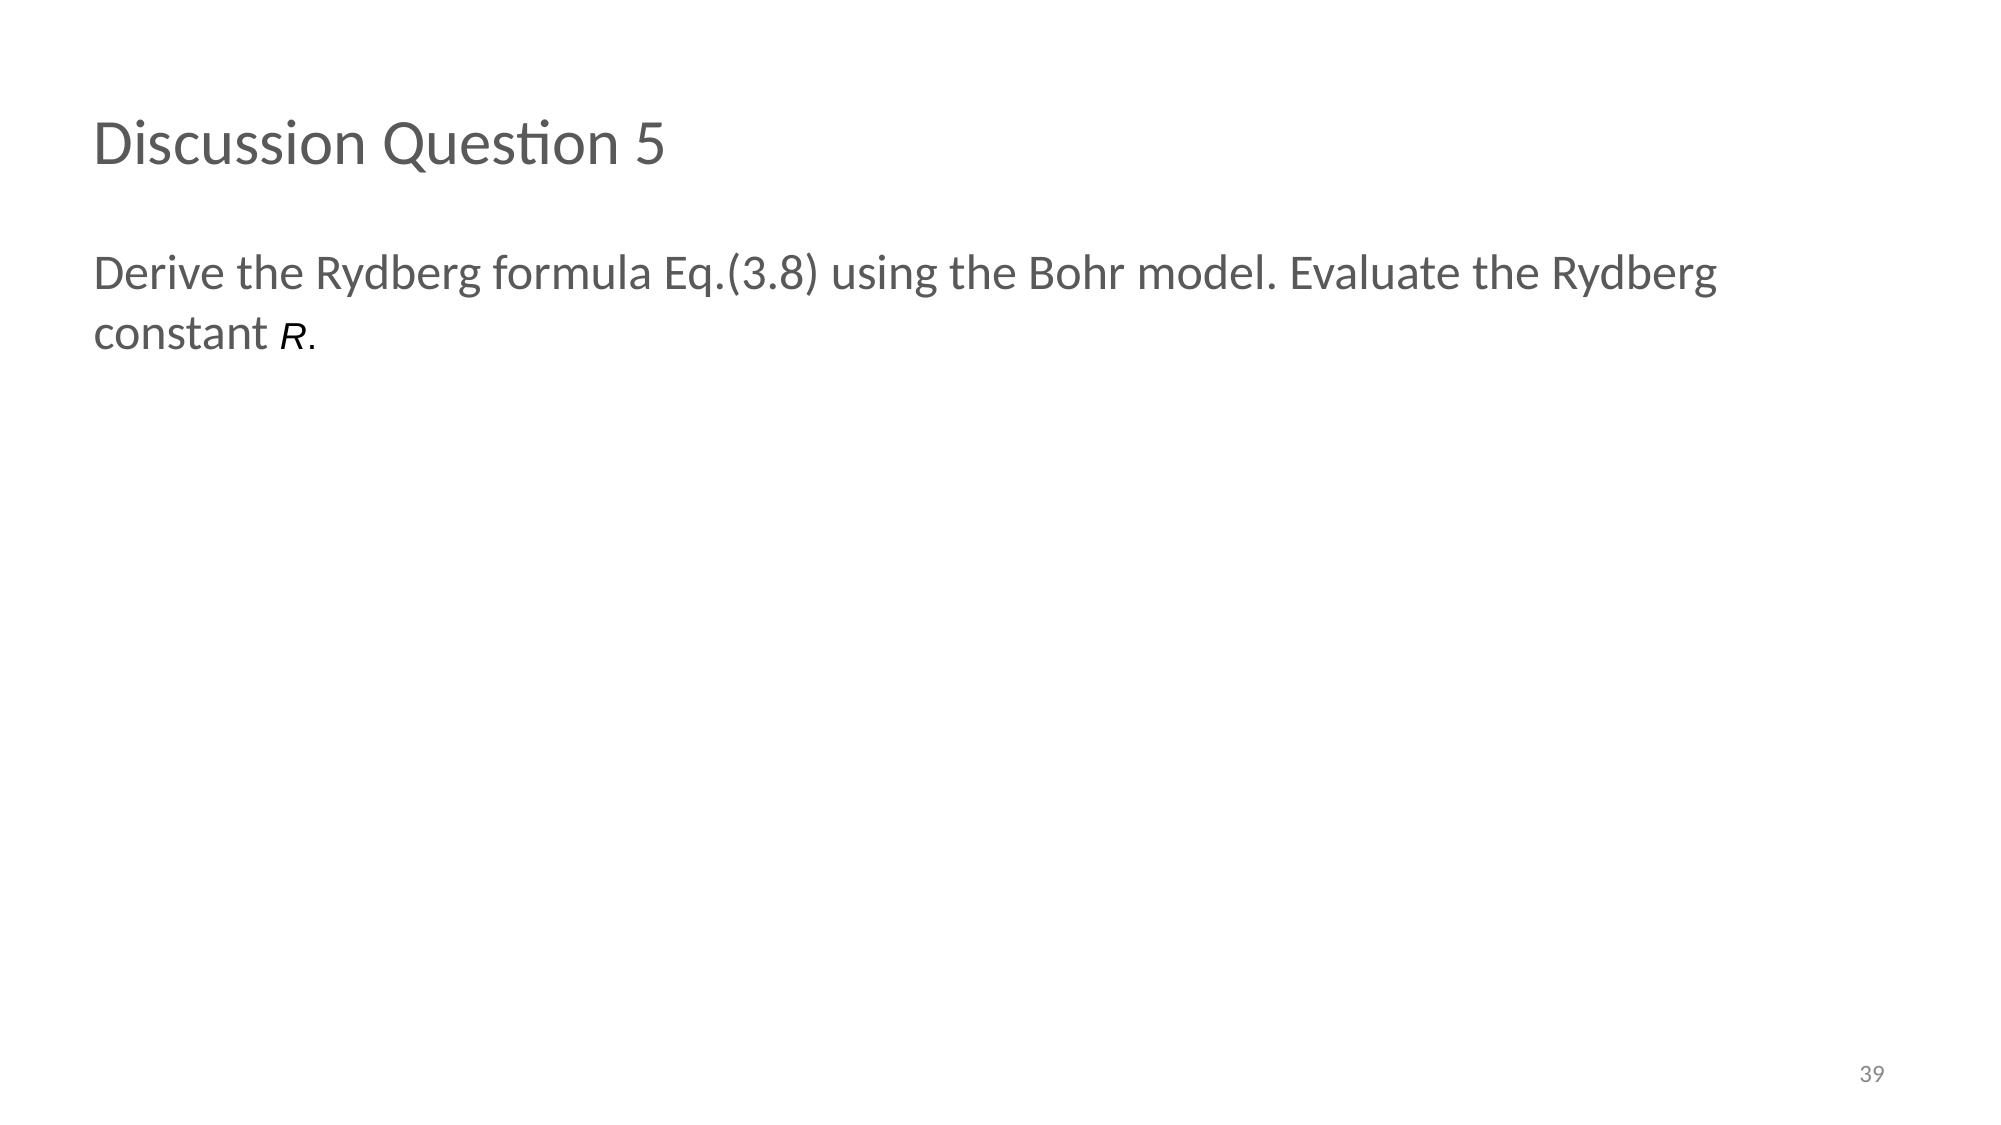

Discussion Question 5
Derive the Rydberg formula Eq.(3.8) using the Bohr model. Evaluate the Rydberg constant R.
39